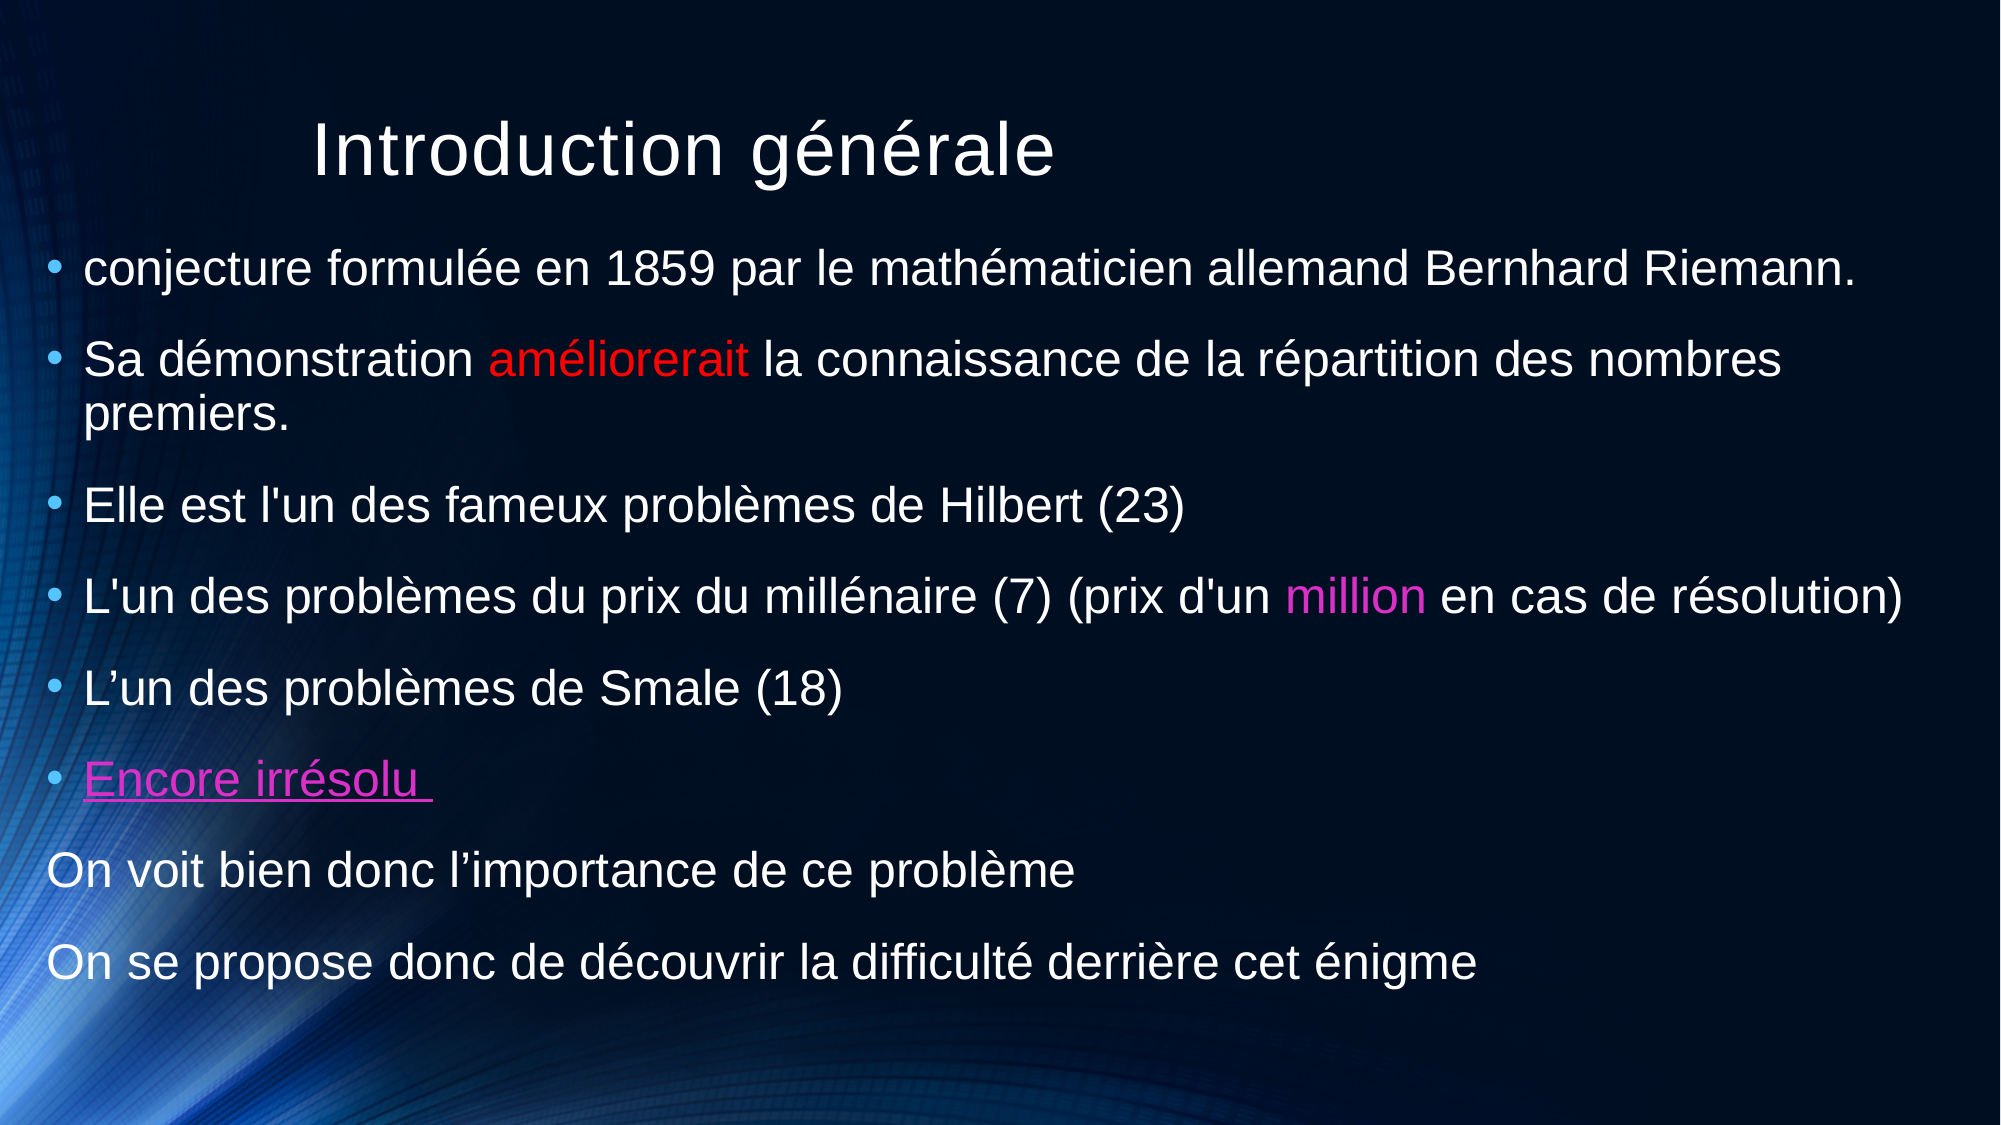

# Introduction générale
conjecture formulée en 1859 par le mathématicien allemand Bernhard Riemann.
Sa démonstration améliorerait la connaissance de la répartition des nombres premiers.
Elle est l'un des fameux problèmes de Hilbert (23)
L'un des problèmes du prix du millénaire (7) (prix d'un million en cas de résolution)
L’un des problèmes de Smale (18)
Encore irrésolu
On voit bien donc l’importance de ce problème
On se propose donc de découvrir la difficulté derrière cet énigme